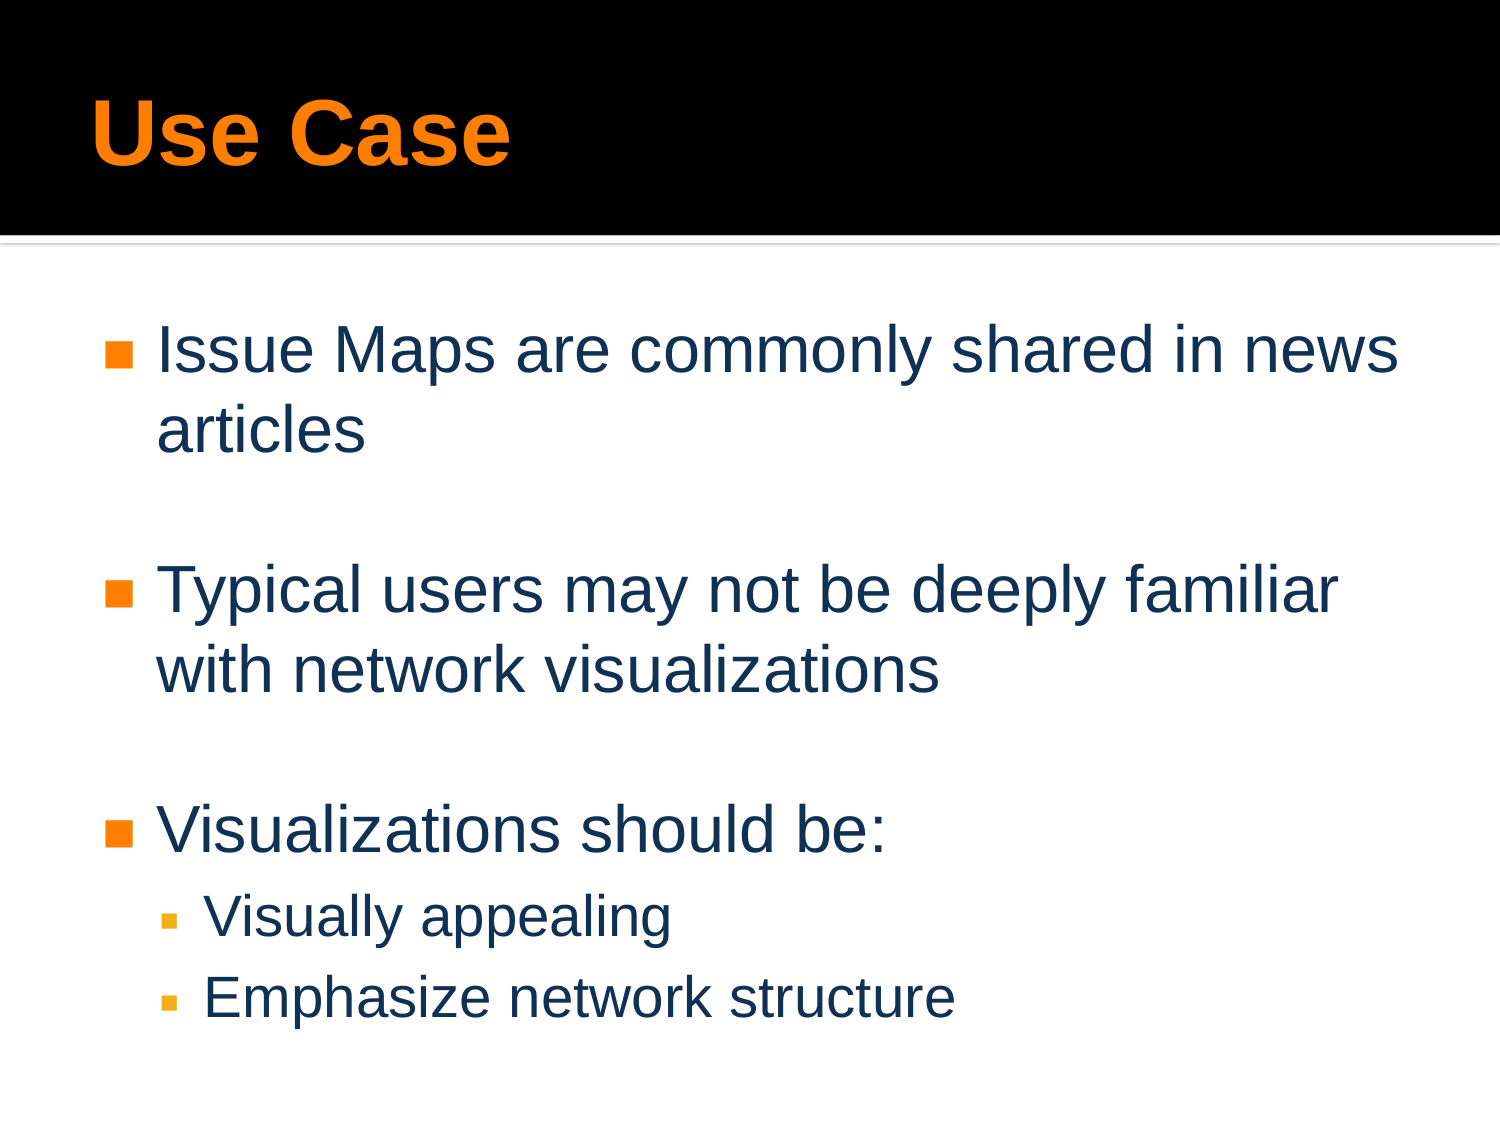

# Use Case
Issue Maps are commonly shared in news articles

Typical users may not be deeply familiar with network visualizations

Visualizations should be:
Visually appealing
Emphasize network structure